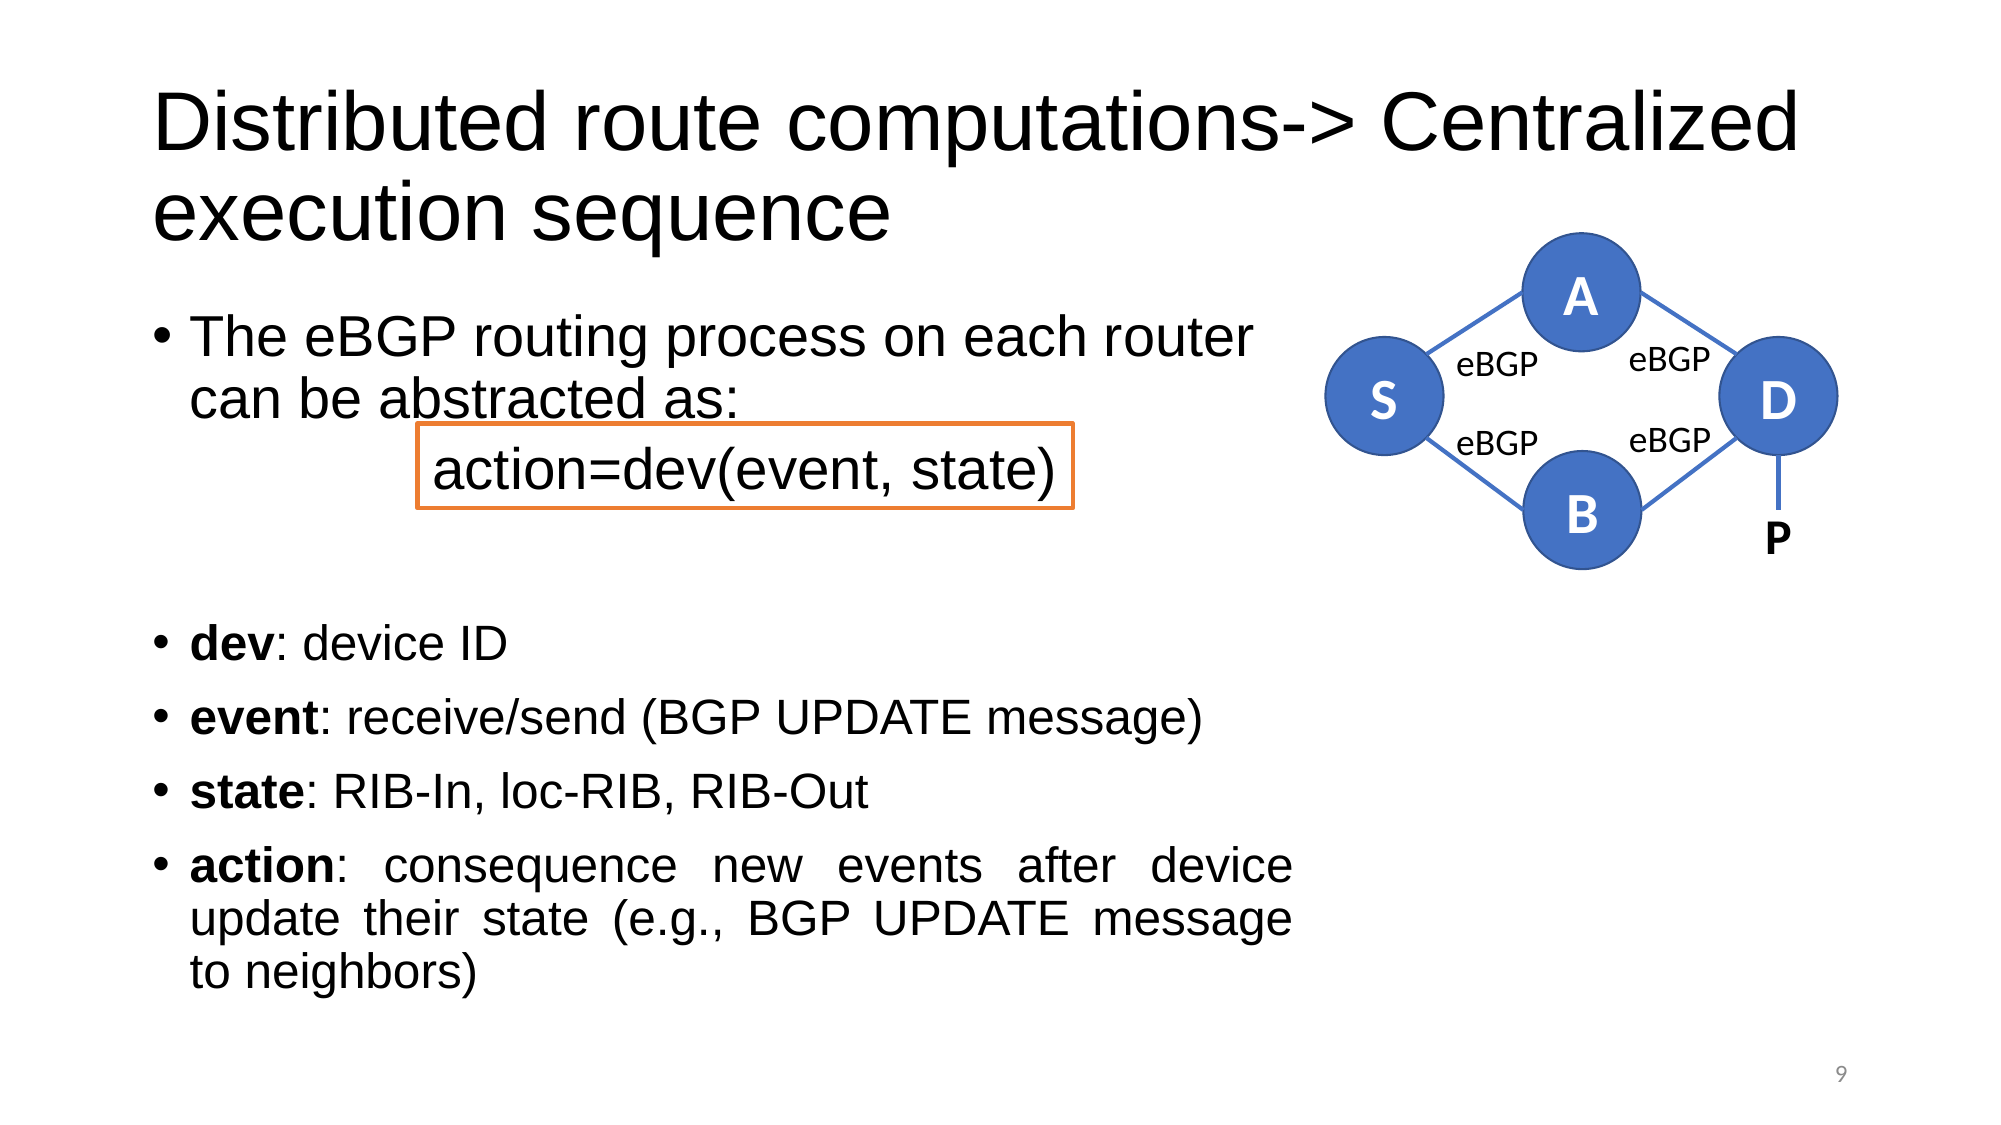

# Distributed route computations-> Centralized execution sequence
A
S
D
B
P
The eBGP routing process on each router can be abstracted as:

dev: device ID
event: receive/send (BGP UPDATE message)
state: RIB-In, loc-RIB, RIB-Out
action: consequence new events after device update their state (e.g., BGP UPDATE message to neighbors)
eBGP
eBGP
eBGP
eBGP
action=dev(event, state)
9